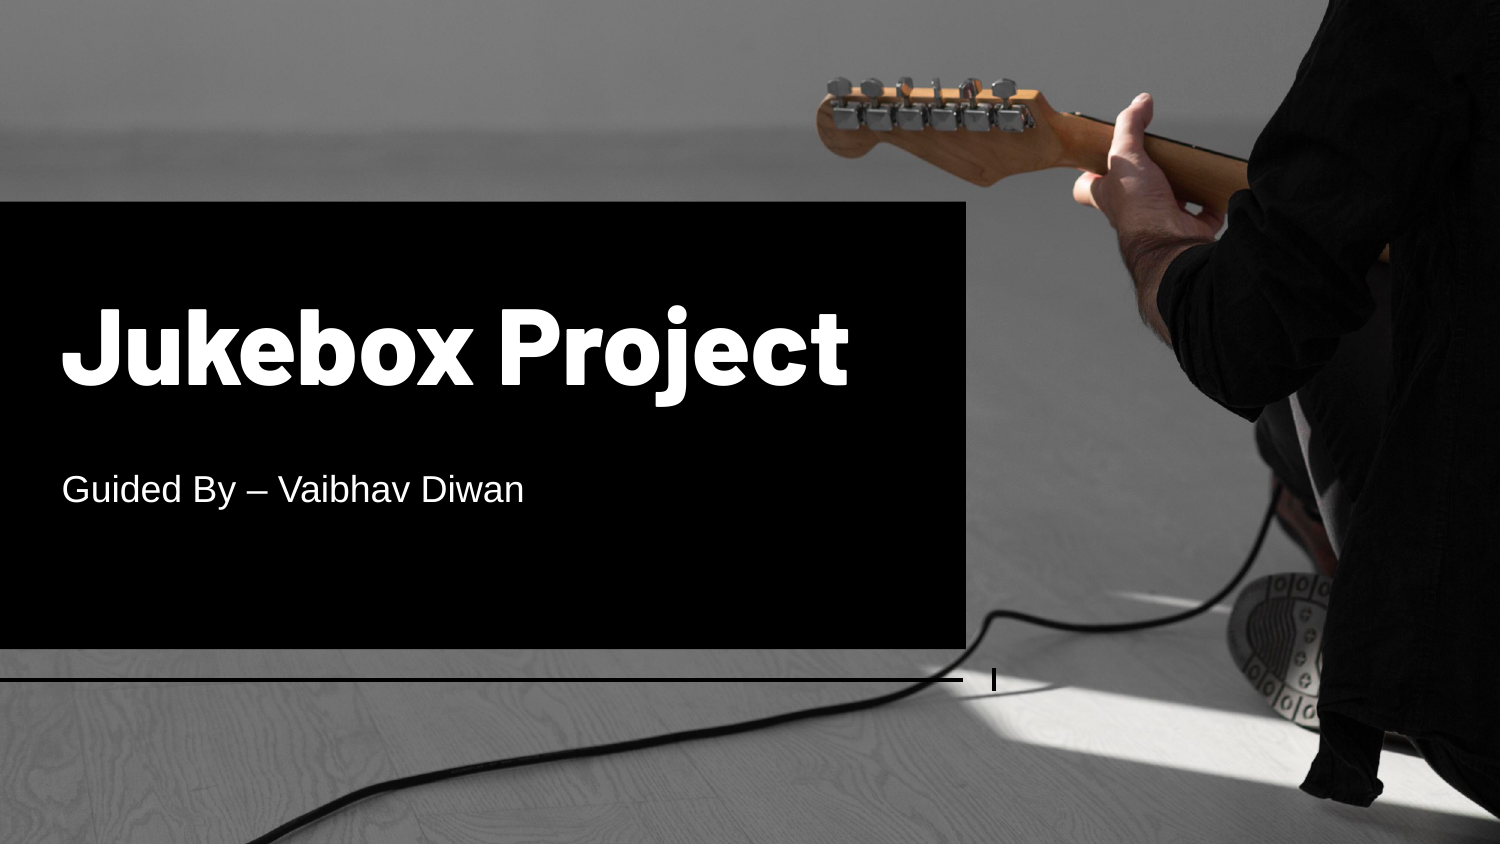

# Jukebox Project
Guided By – Vaibhav Diwan